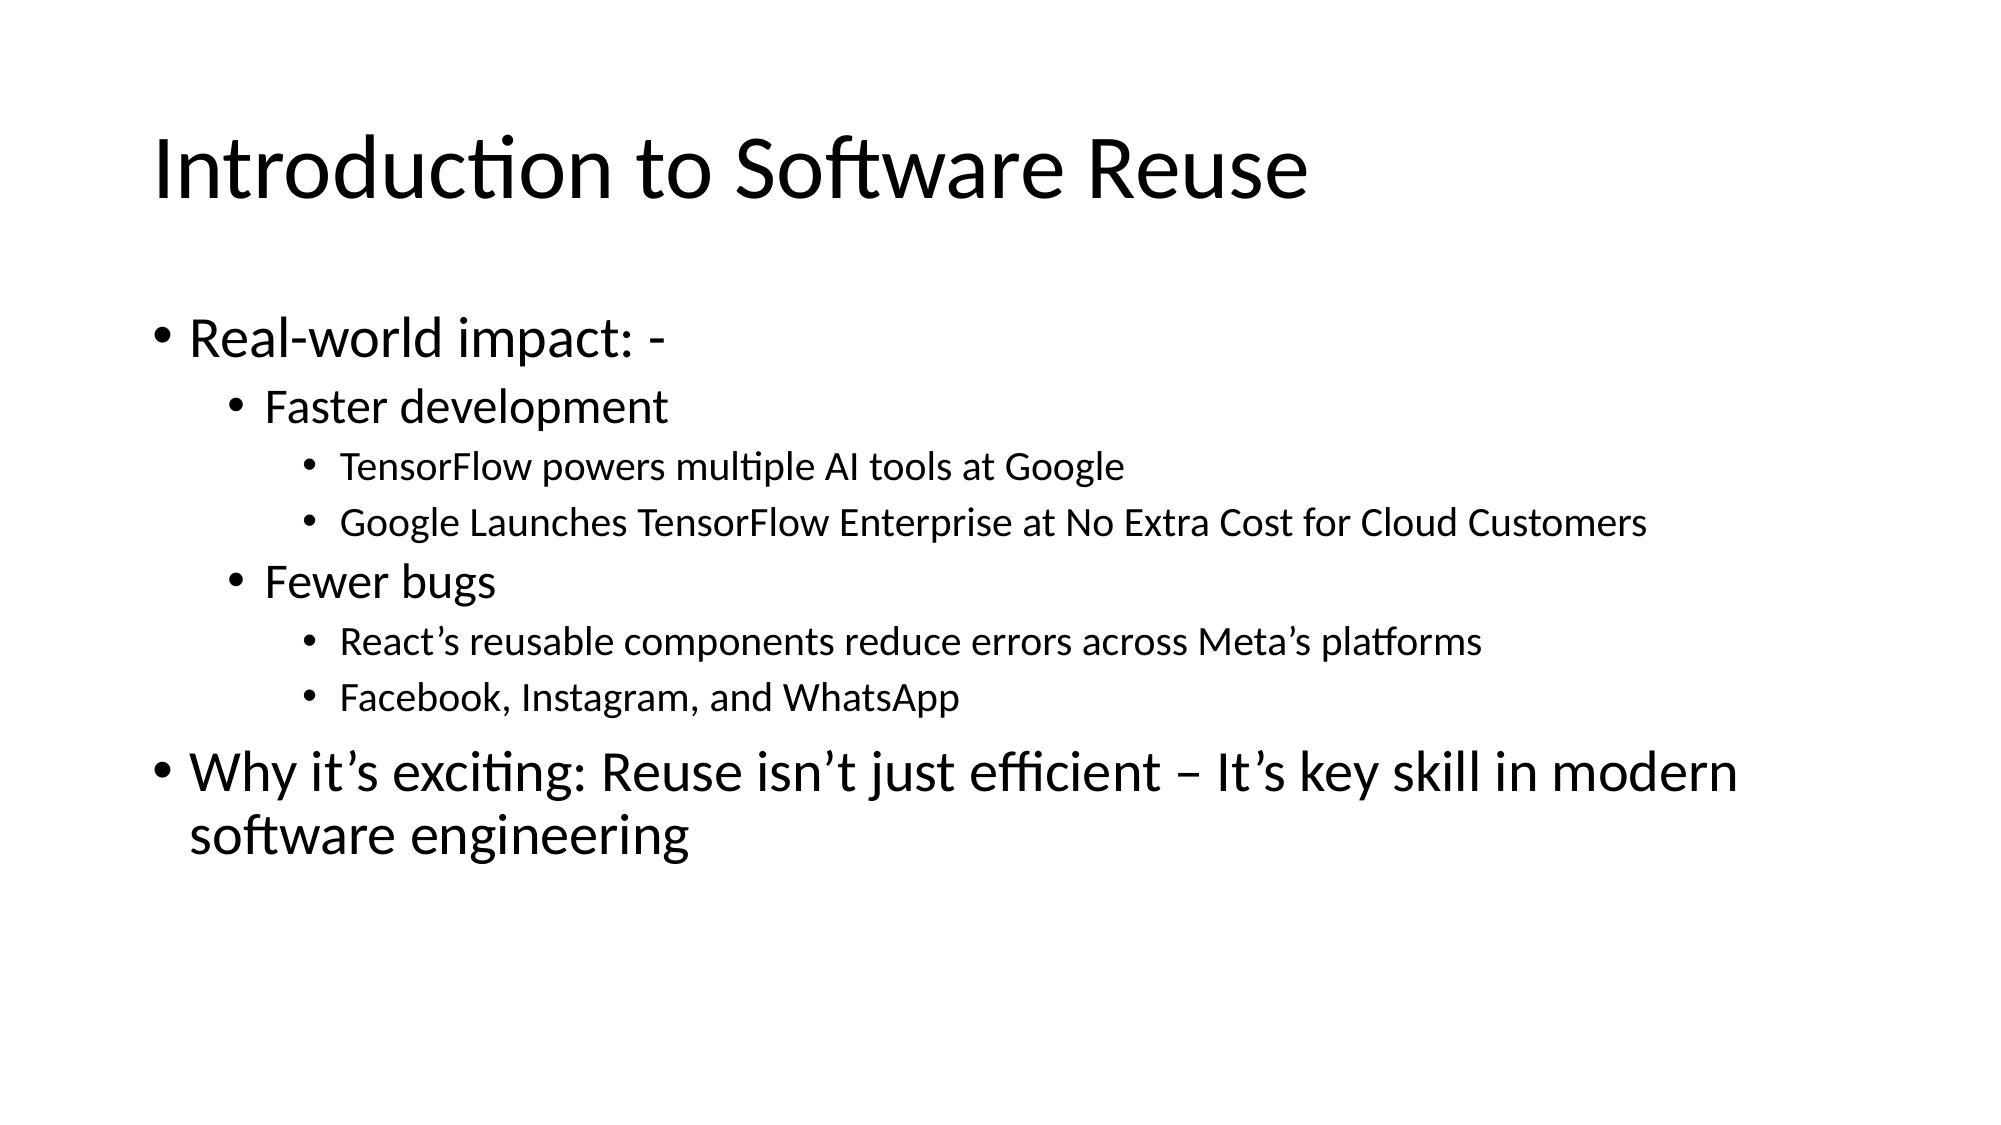

# Introduction to Software Reuse
Real-world impact: -
Faster development
TensorFlow powers multiple AI tools at Google
Google Launches TensorFlow Enterprise at No Extra Cost for Cloud Customers
Fewer bugs
React’s reusable components reduce errors across Meta’s platforms
Facebook, Instagram, and WhatsApp
Why it’s exciting: Reuse isn’t just efficient – It’s key skill in modern software engineering